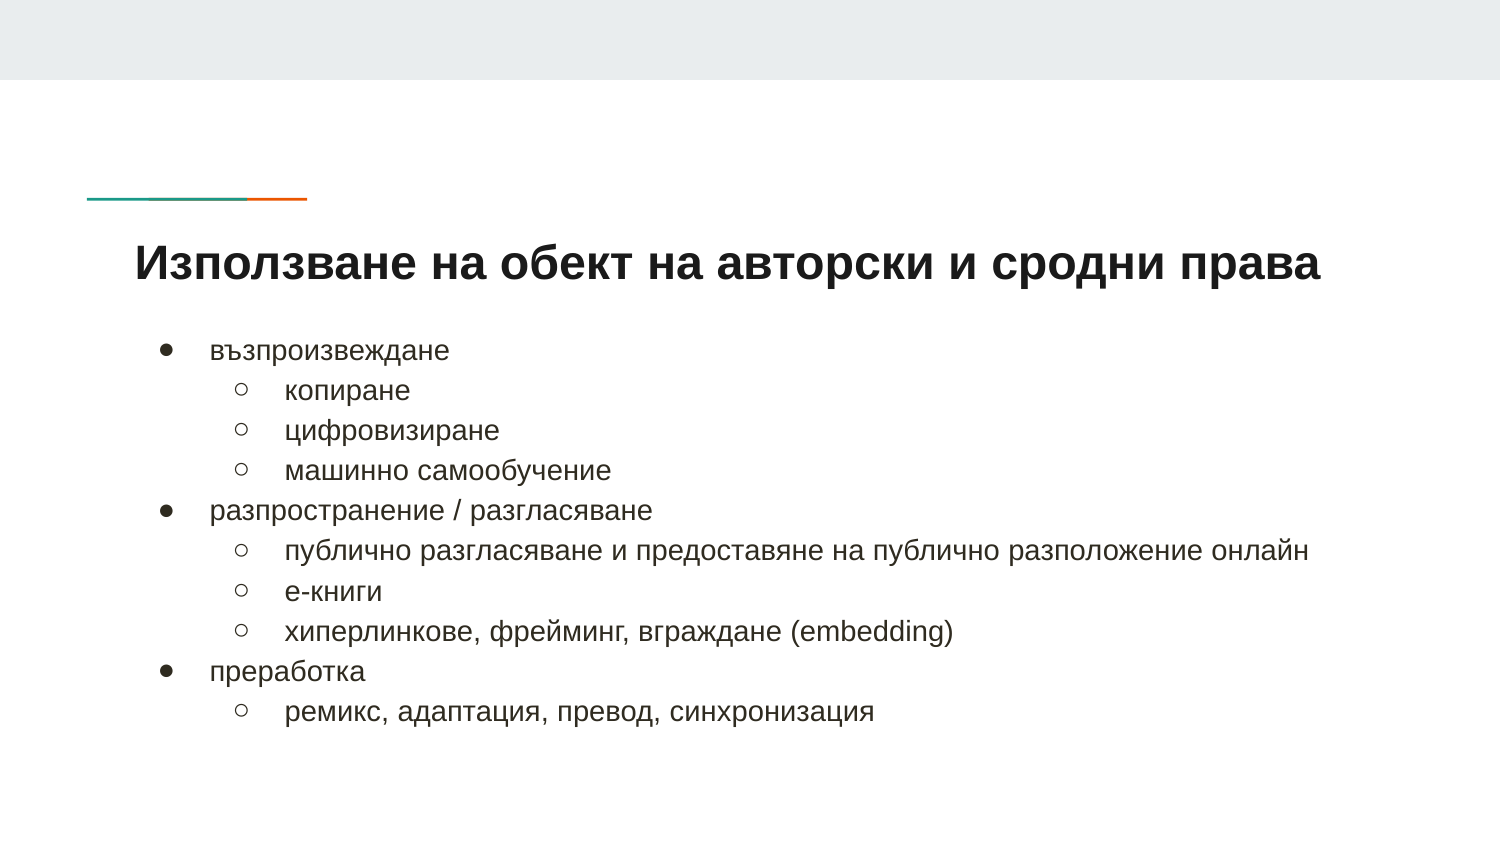

# Използване на обект на авторски и сродни права
възпроизвеждане
копиране
цифровизиране
машинно самообучение
разпространение / разгласяване
публично разгласяване и предоставяне на публично разположение онлайн
е-книги
хиперлинкове, фрейминг, вграждане (embedding)
преработка
ремикс, адаптация, превод, синхронизация